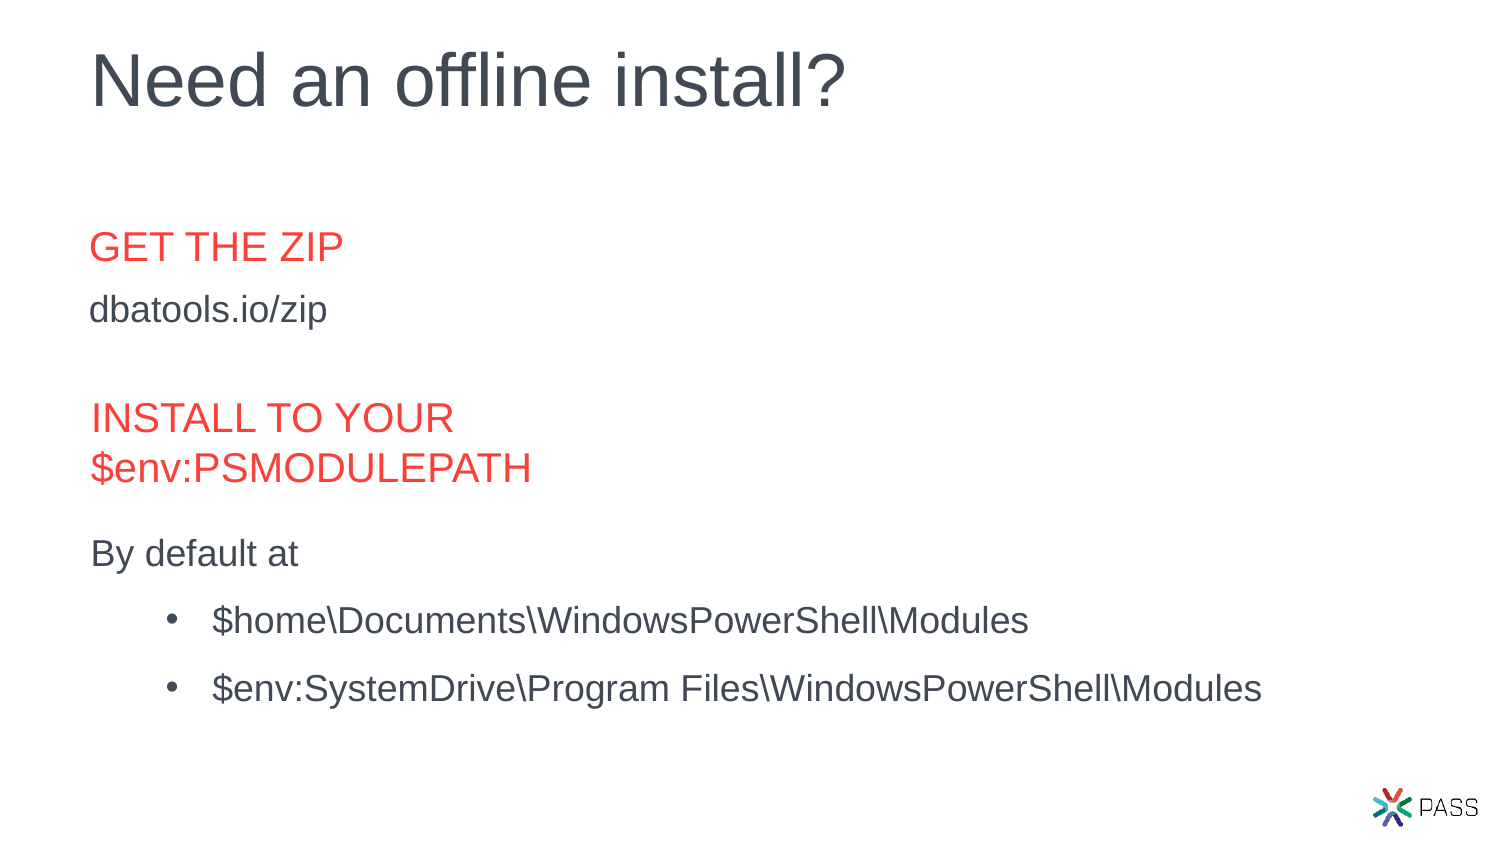

# Need an offline install?
GET THE ZIP
dbatools.io/zip
INSTALL TO YOUR $env:PSMODULEPATH
By default at
$home\Documents\WindowsPowerShell\Modules
$env:SystemDrive\Program Files\WindowsPowerShell\Modules